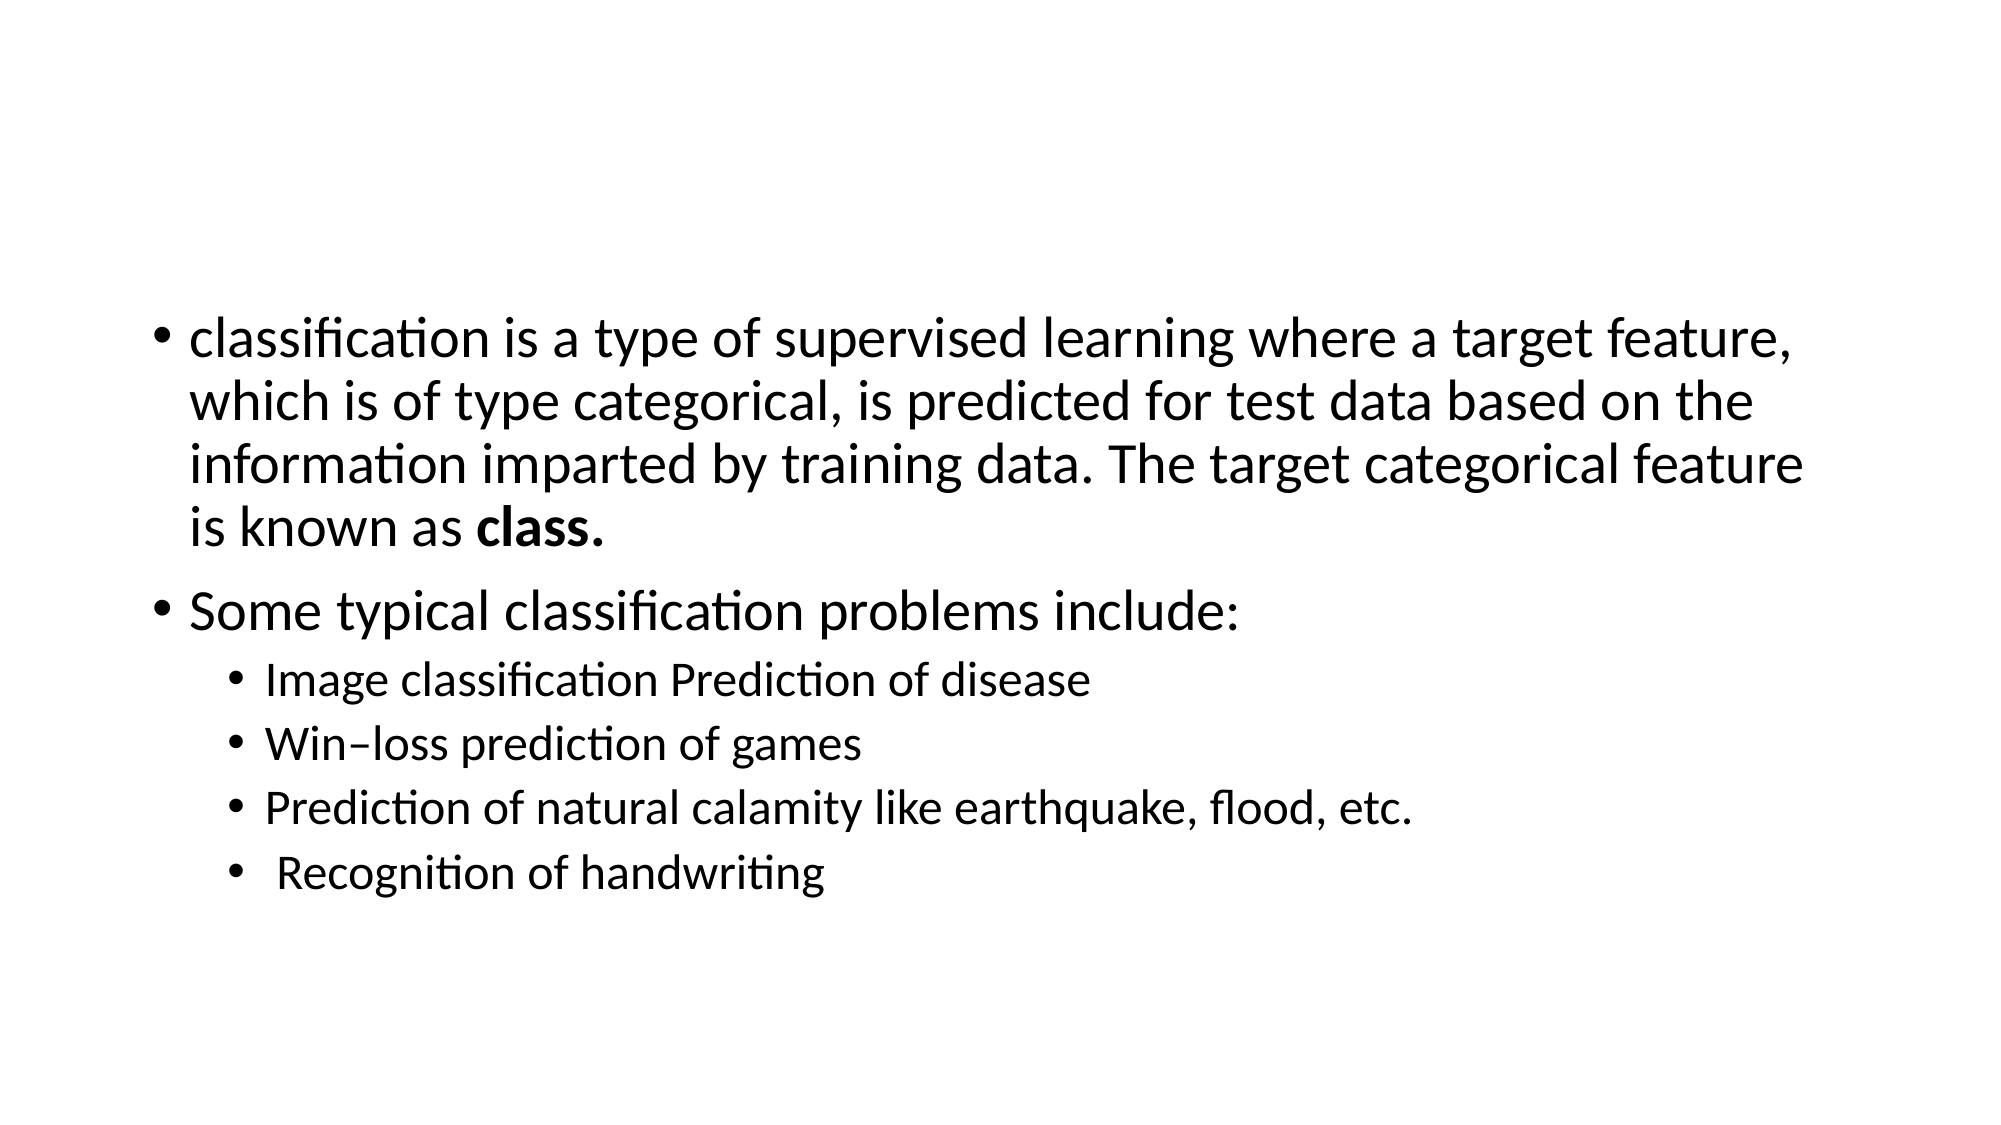

#
classification is a type of supervised learning where a target feature, which is of type categorical, is predicted for test data based on the information imparted by training data. The target categorical feature is known as class.
Some typical classification problems include:
Image classification Prediction of disease
Win–loss prediction of games
Prediction of natural calamity like earthquake, flood, etc.
 Recognition of handwriting